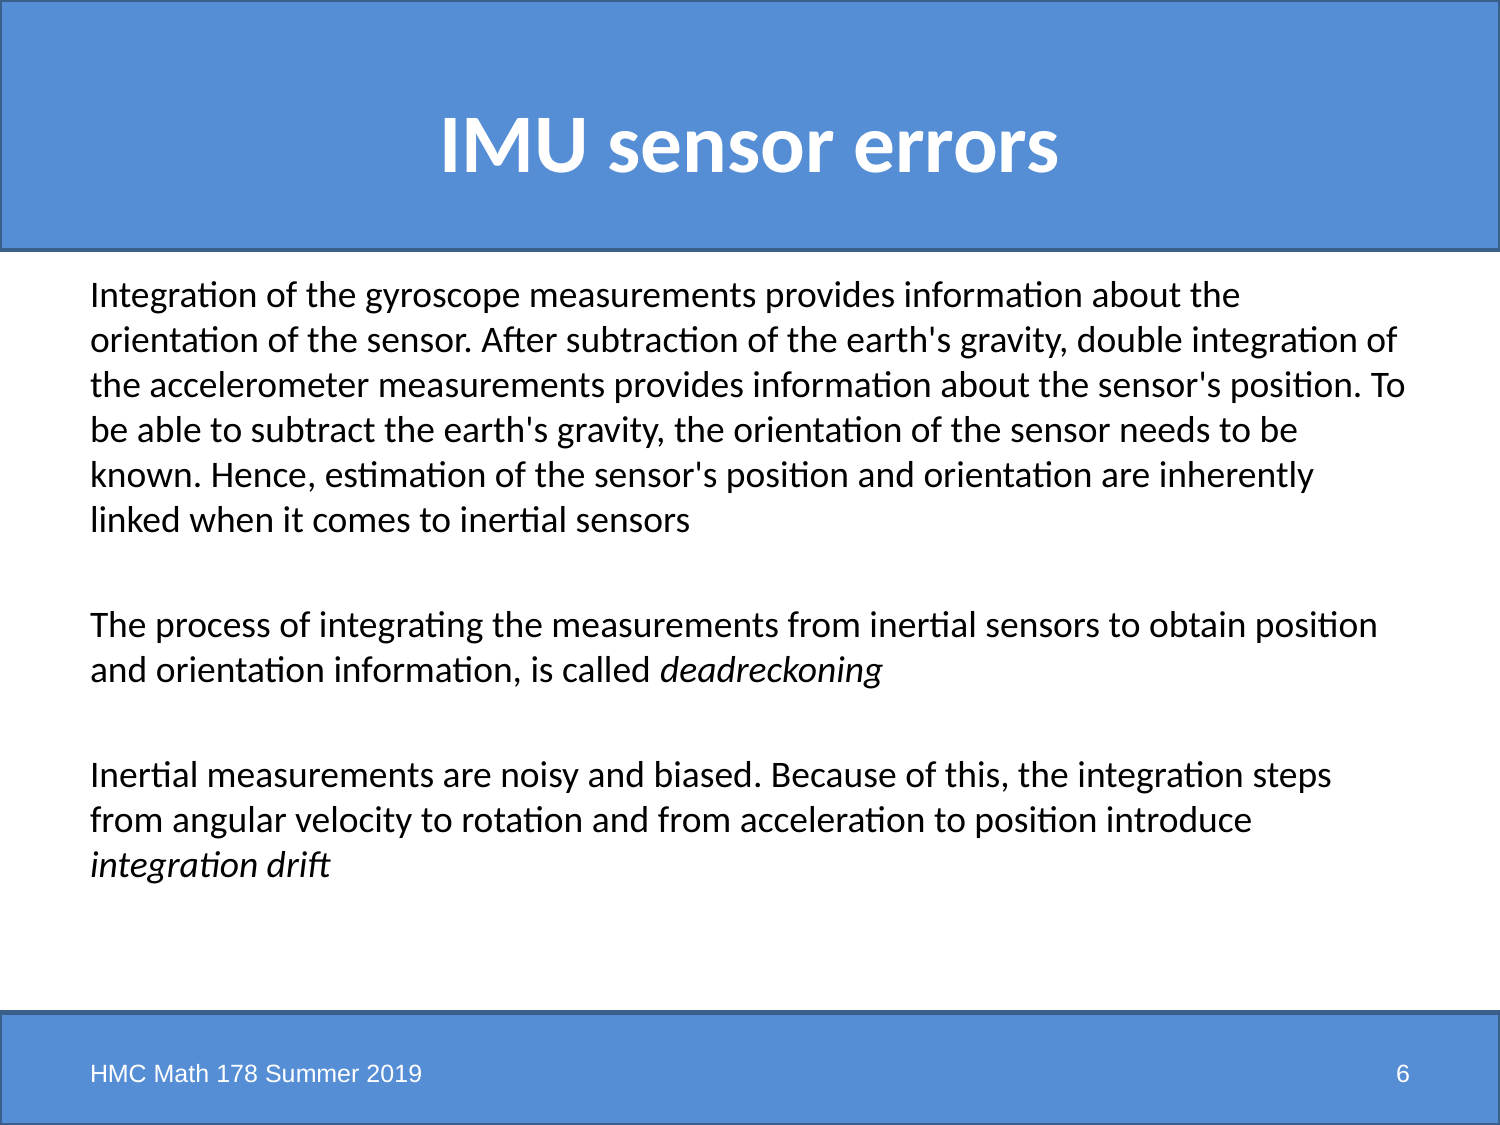

# IMU sensor errors
Integration of the gyroscope measurements provides information about the orientation of the sensor. After subtraction of the earth's gravity, double integration of the accelerometer measurements provides information about the sensor's position. To be able to subtract the earth's gravity, the orientation of the sensor needs to be known. Hence, estimation of the sensor's position and orientation are inherently linked when it comes to inertial sensors

The process of integrating the measurements from inertial sensors to obtain position and orientation information, is called deadreckoning

Inertial measurements are noisy and biased. Because of this, the integration steps from angular velocity to rotation and from acceleration to position introduce integration drift

HMC Math 178 Summer 2019
6